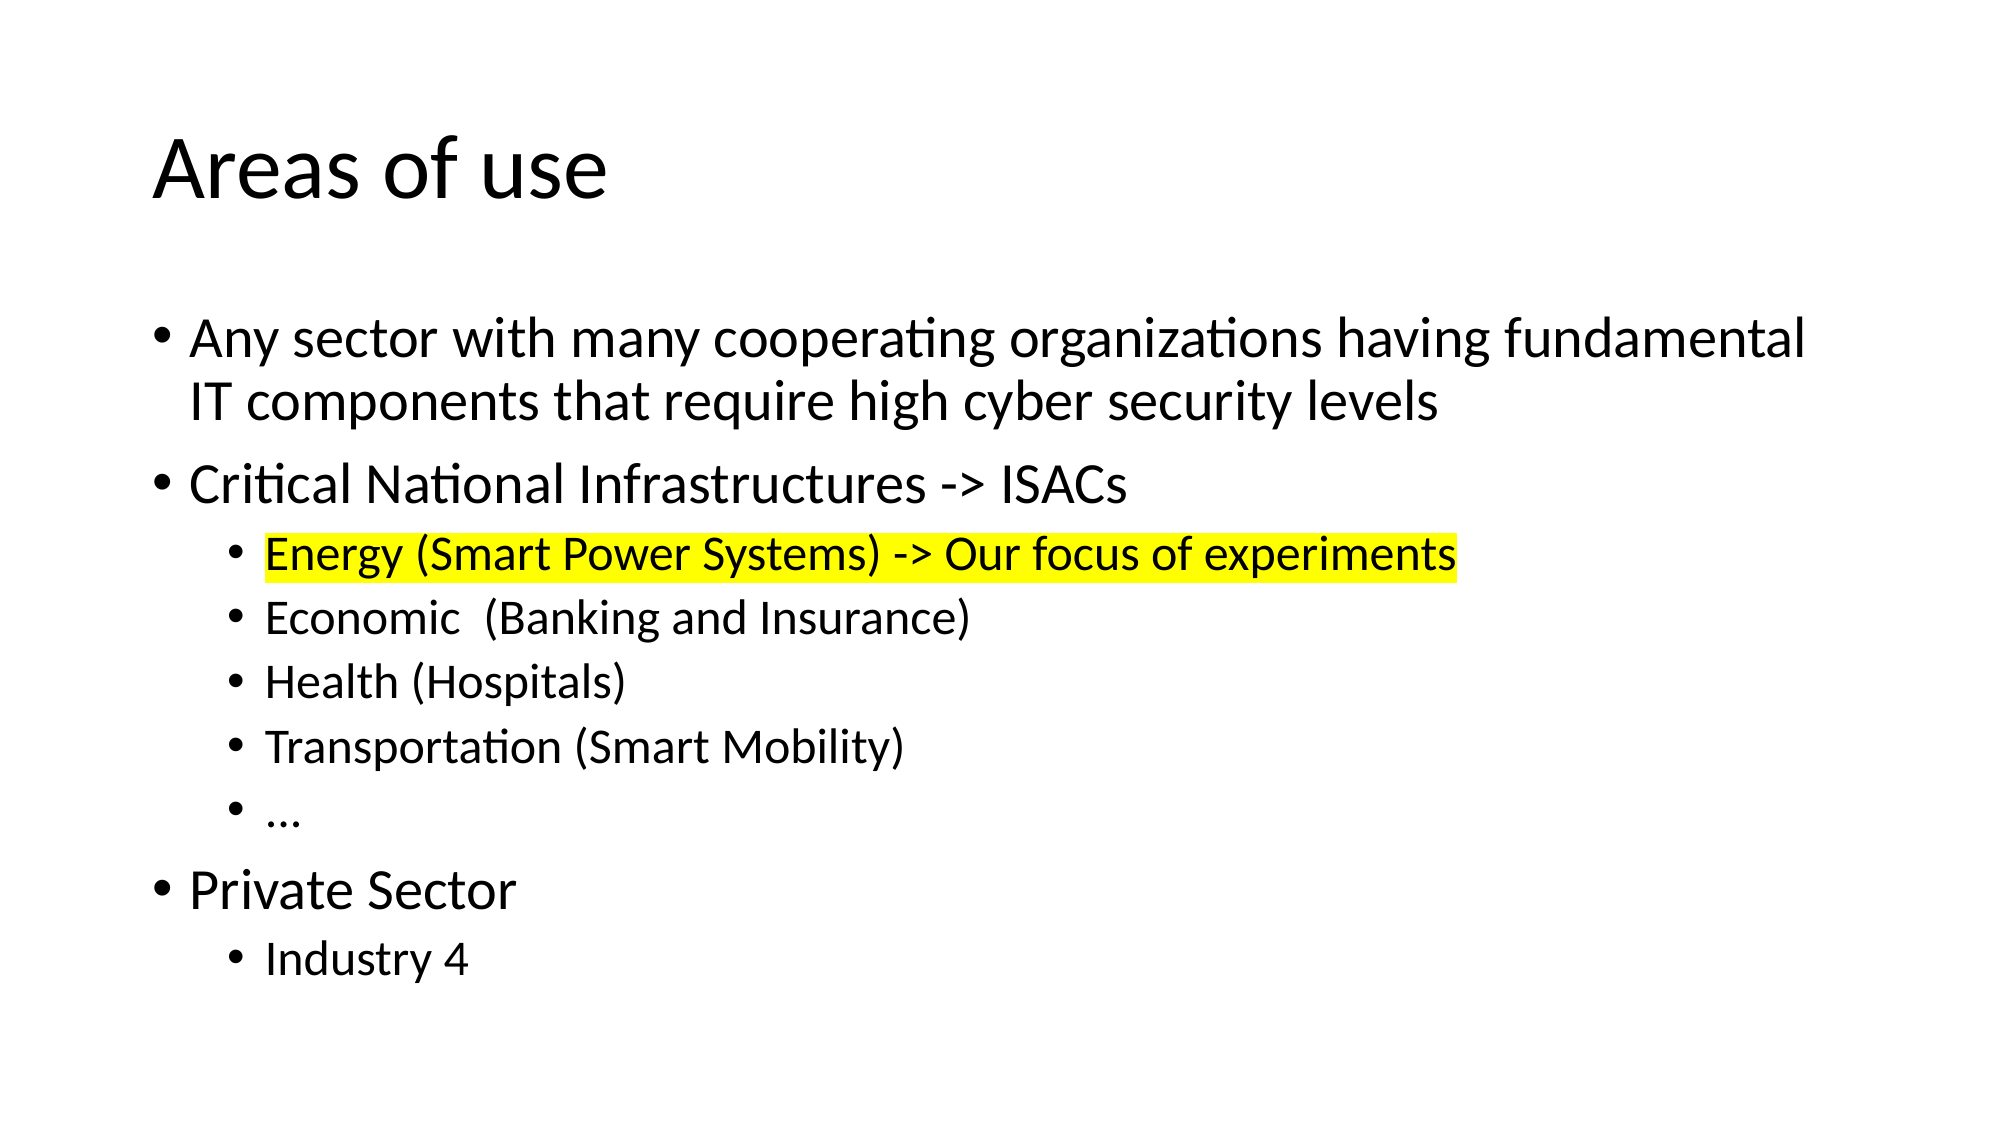

# Areas of use
Any sector with many cooperating organizations having fundamental IT components that require high cyber security levels
Critical National Infrastructures -> ISACs
Energy (Smart Power Systems) -> Our focus of experiments
Economic  (Banking and Insurance)
Health (Hospitals)
Transportation (Smart Mobility)
...
Private Sector
Industry 4